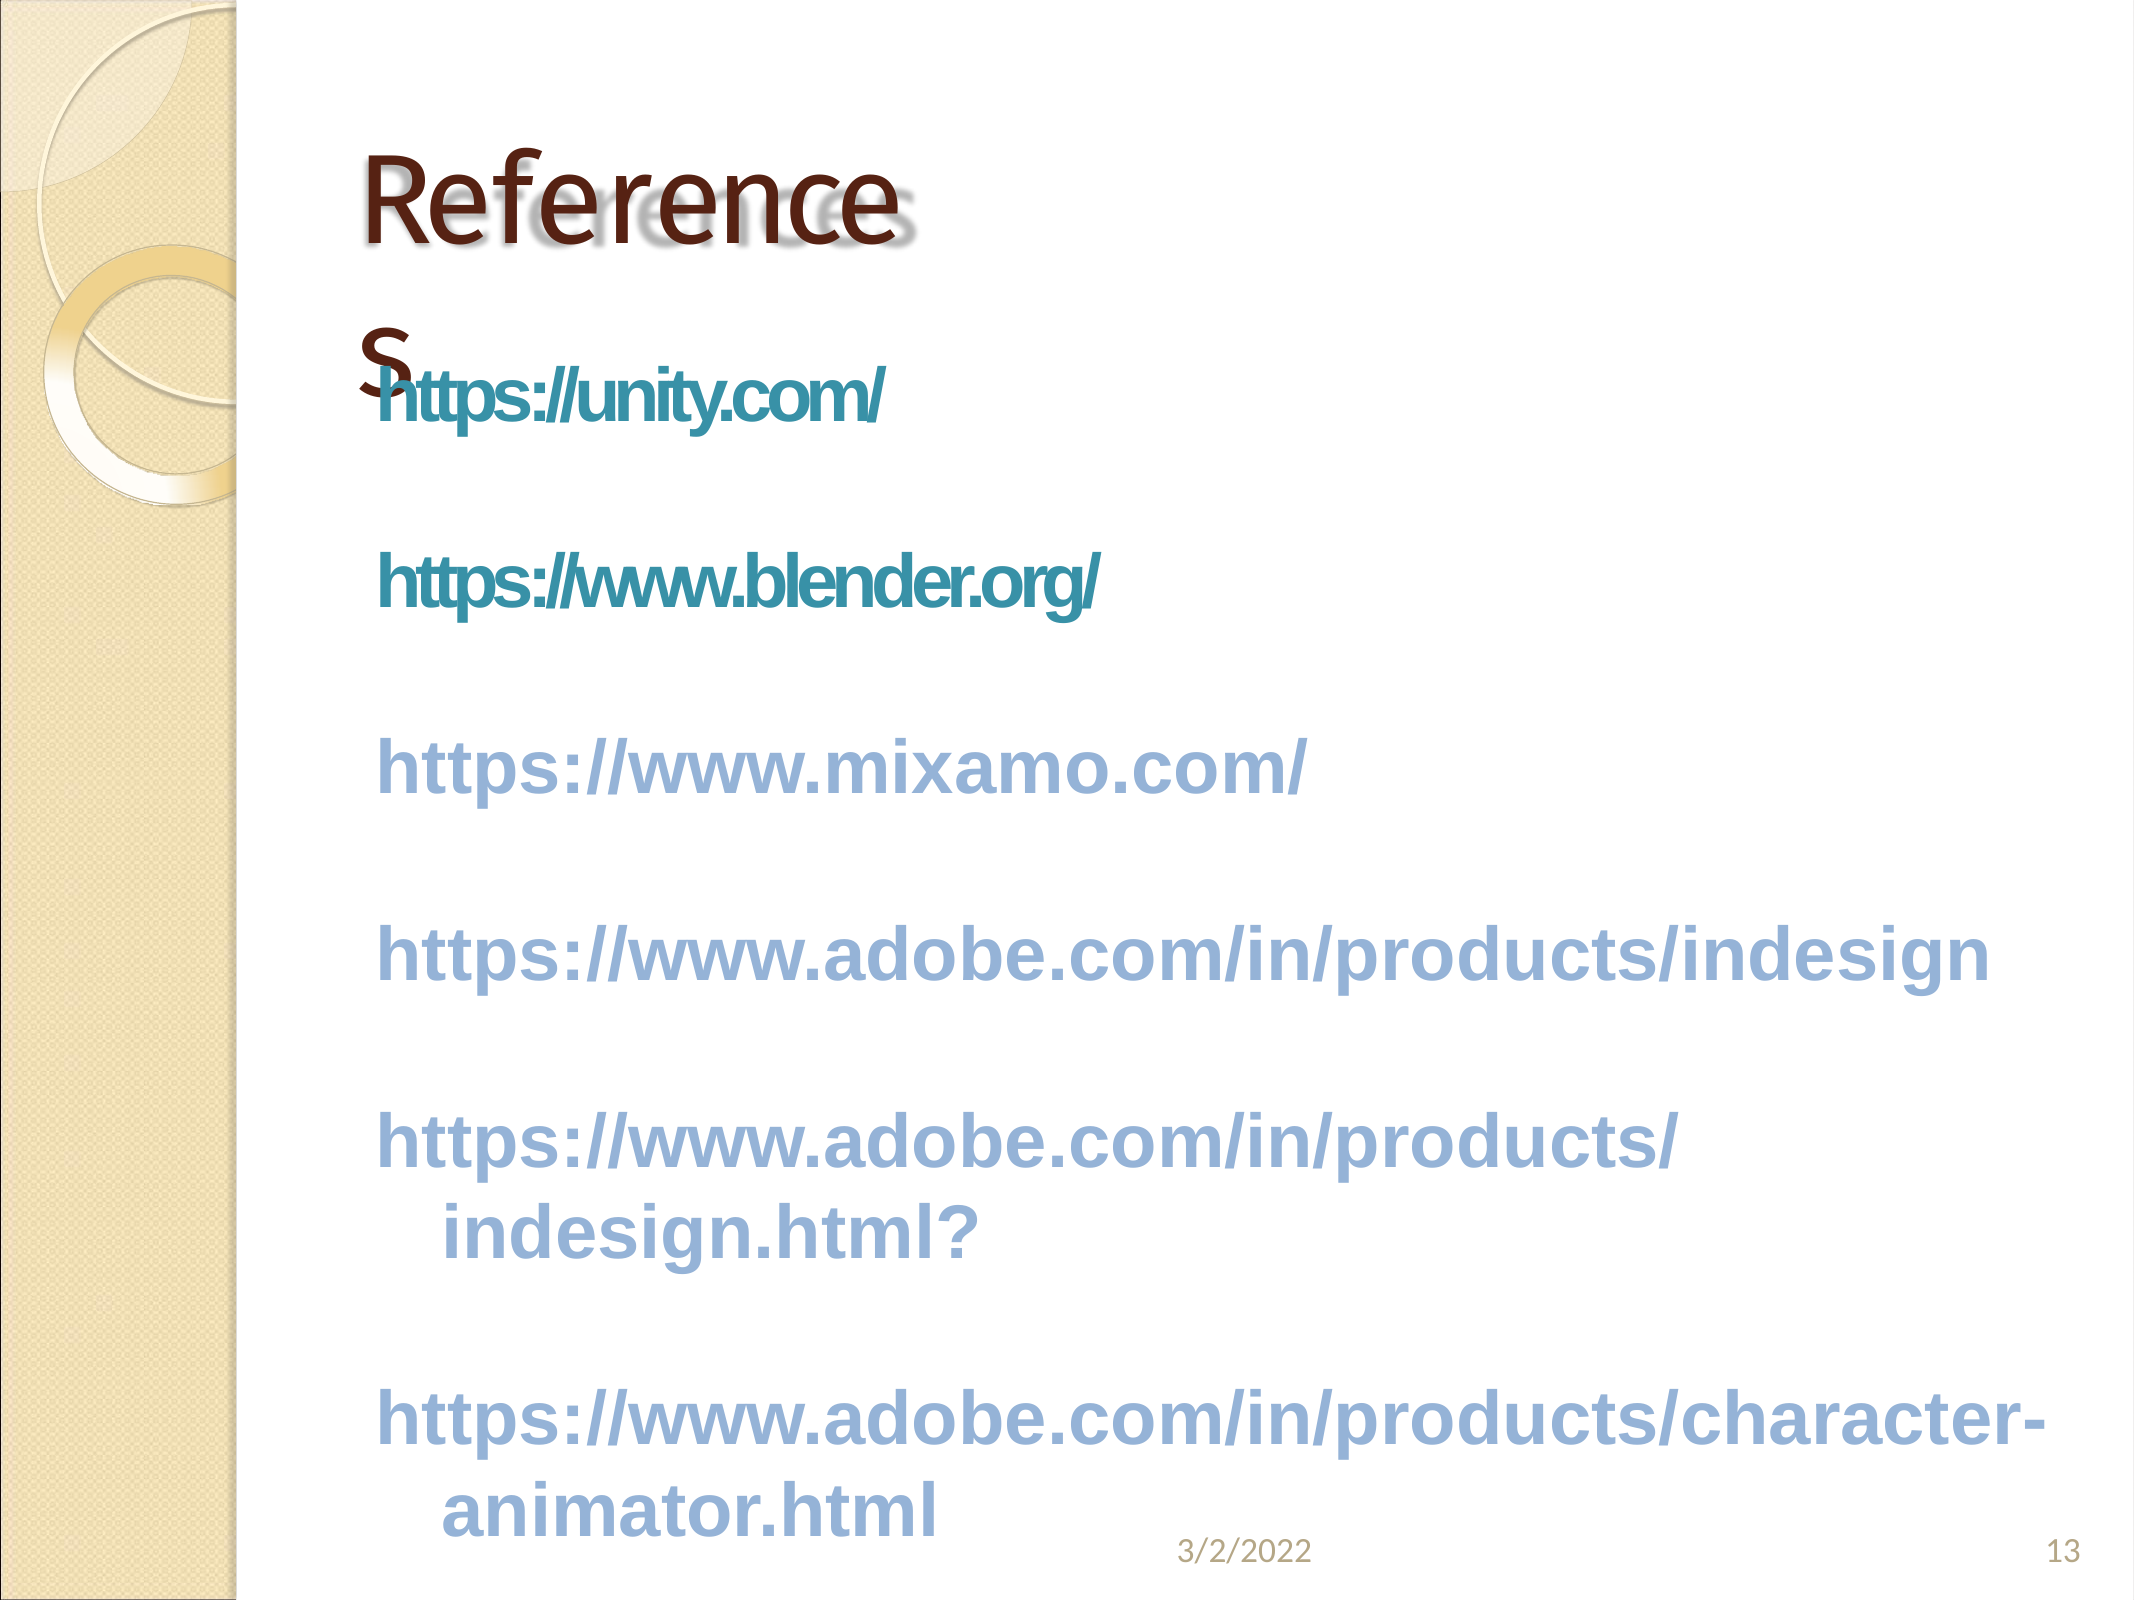

# References
https://unity.com/

https://www.blender.org/

https://www.mixamo.com/

https://www.adobe.com/in/products/indesign

https://www.adobe.com/in/products/indesign.html?

https://www.adobe.com/in/products/character-animator.html
3/2/2022
13